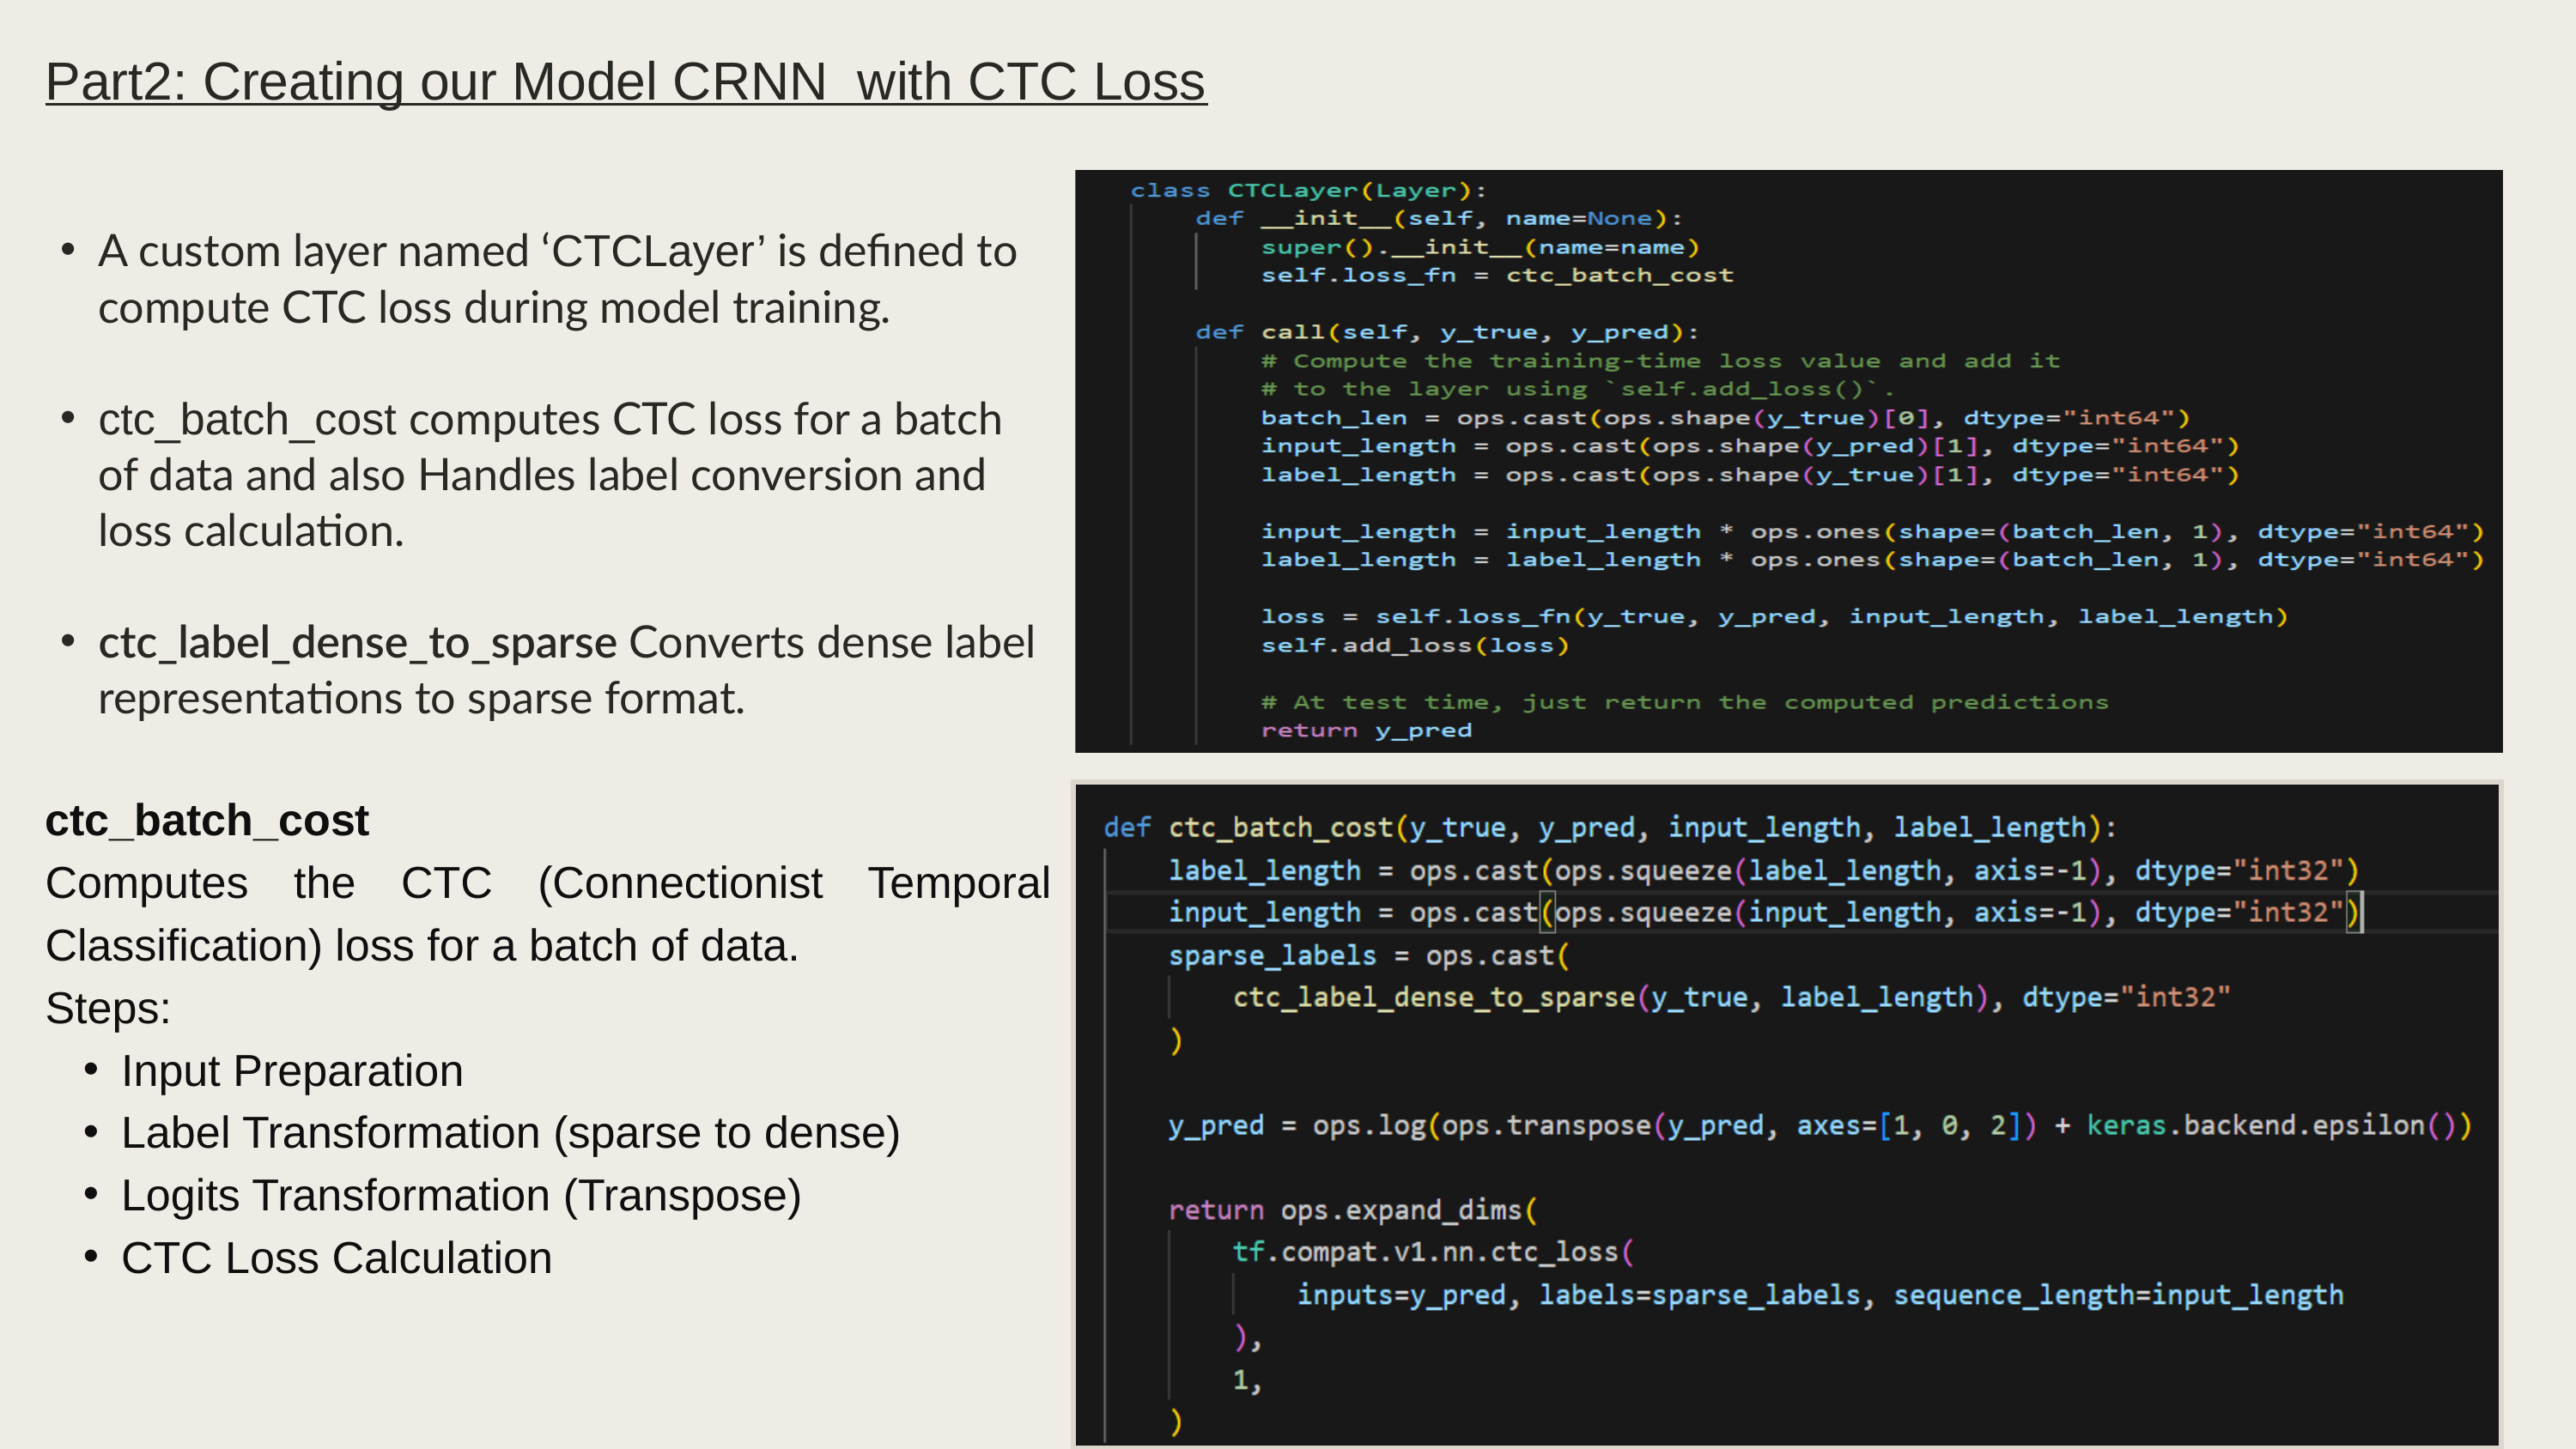

Part2: Creating our Model CRNN  with CTC Loss

A custom layer named ‘CTCLayer’ is defined to compute CTC loss during model training.

ctc_batch_cost computes CTC loss for a batch of data and also Handles label conversion and loss calculation.

ctc_label_dense_to_sparse Converts dense label representations to sparse format.
ctc_batch_cost
Computes the CTC (Connectionist Temporal Classification) loss for a batch of data.
Steps:
Input Preparation
Label Transformation (sparse to dense)
Logits Transformation (Transpose)
CTC Loss Calculation